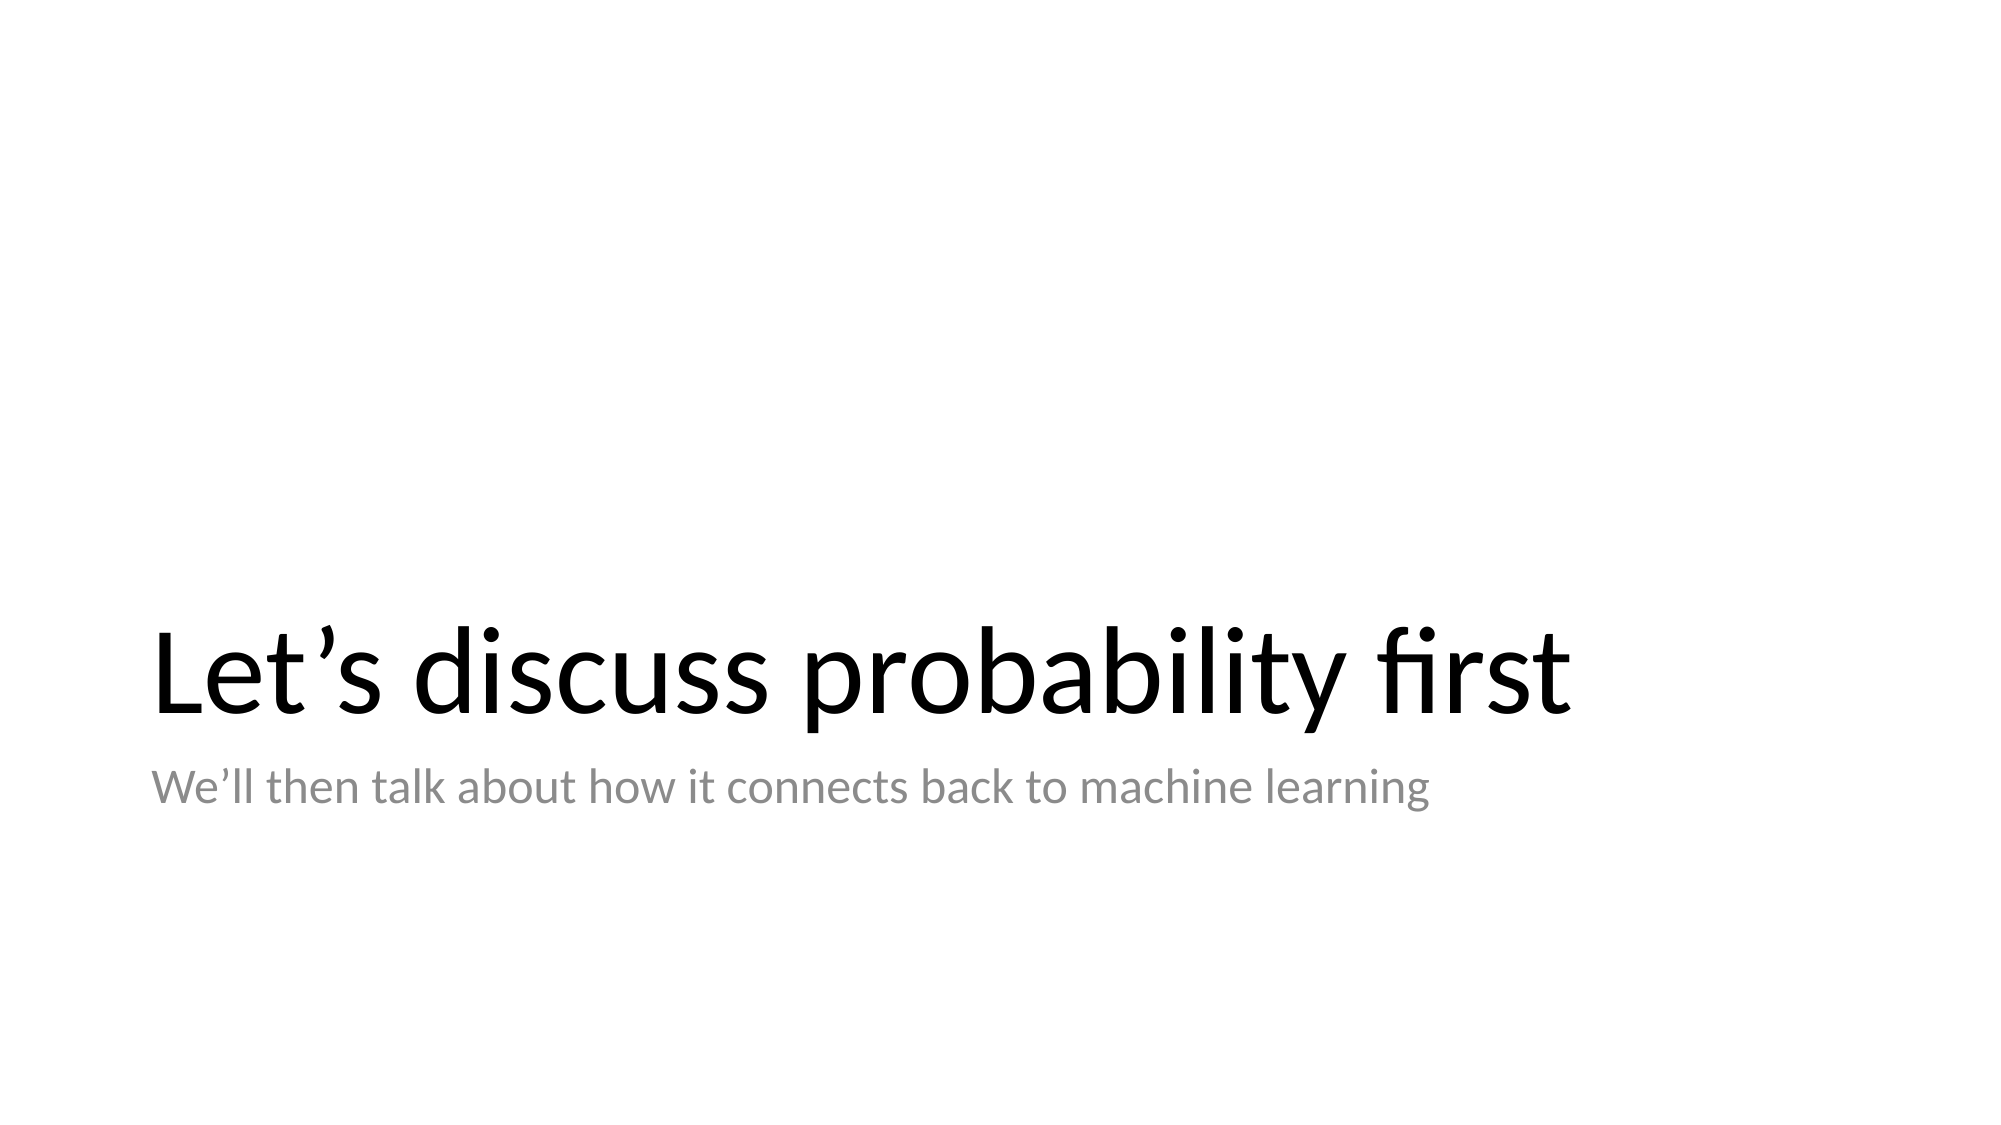

# Let’s discuss probability first
We’ll then talk about how it connects back to machine learning